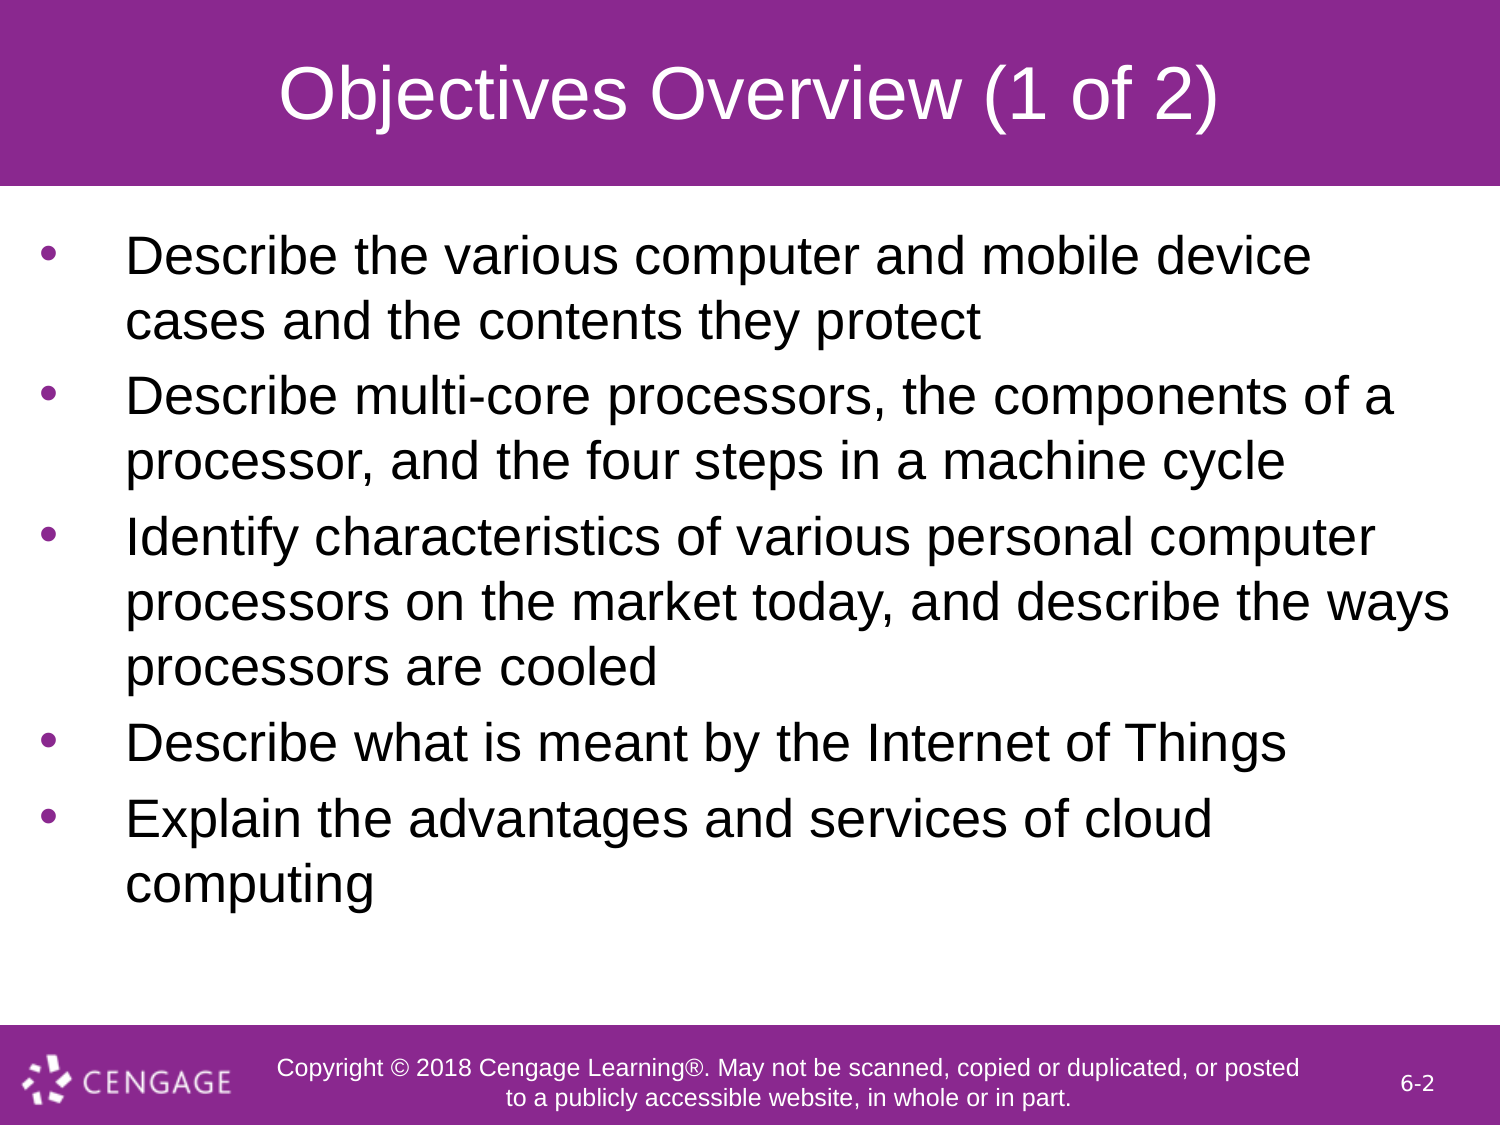

# Objectives Overview (1 of 2)
Describe the various computer and mobile device cases and the contents they protect
Describe multi-core processors, the components of a processor, and the four steps in a machine cycle
Identify characteristics of various personal computer processors on the market today, and describe the ways processors are cooled
Describe what is meant by the Internet of Things
Explain the advantages and services of cloud computing